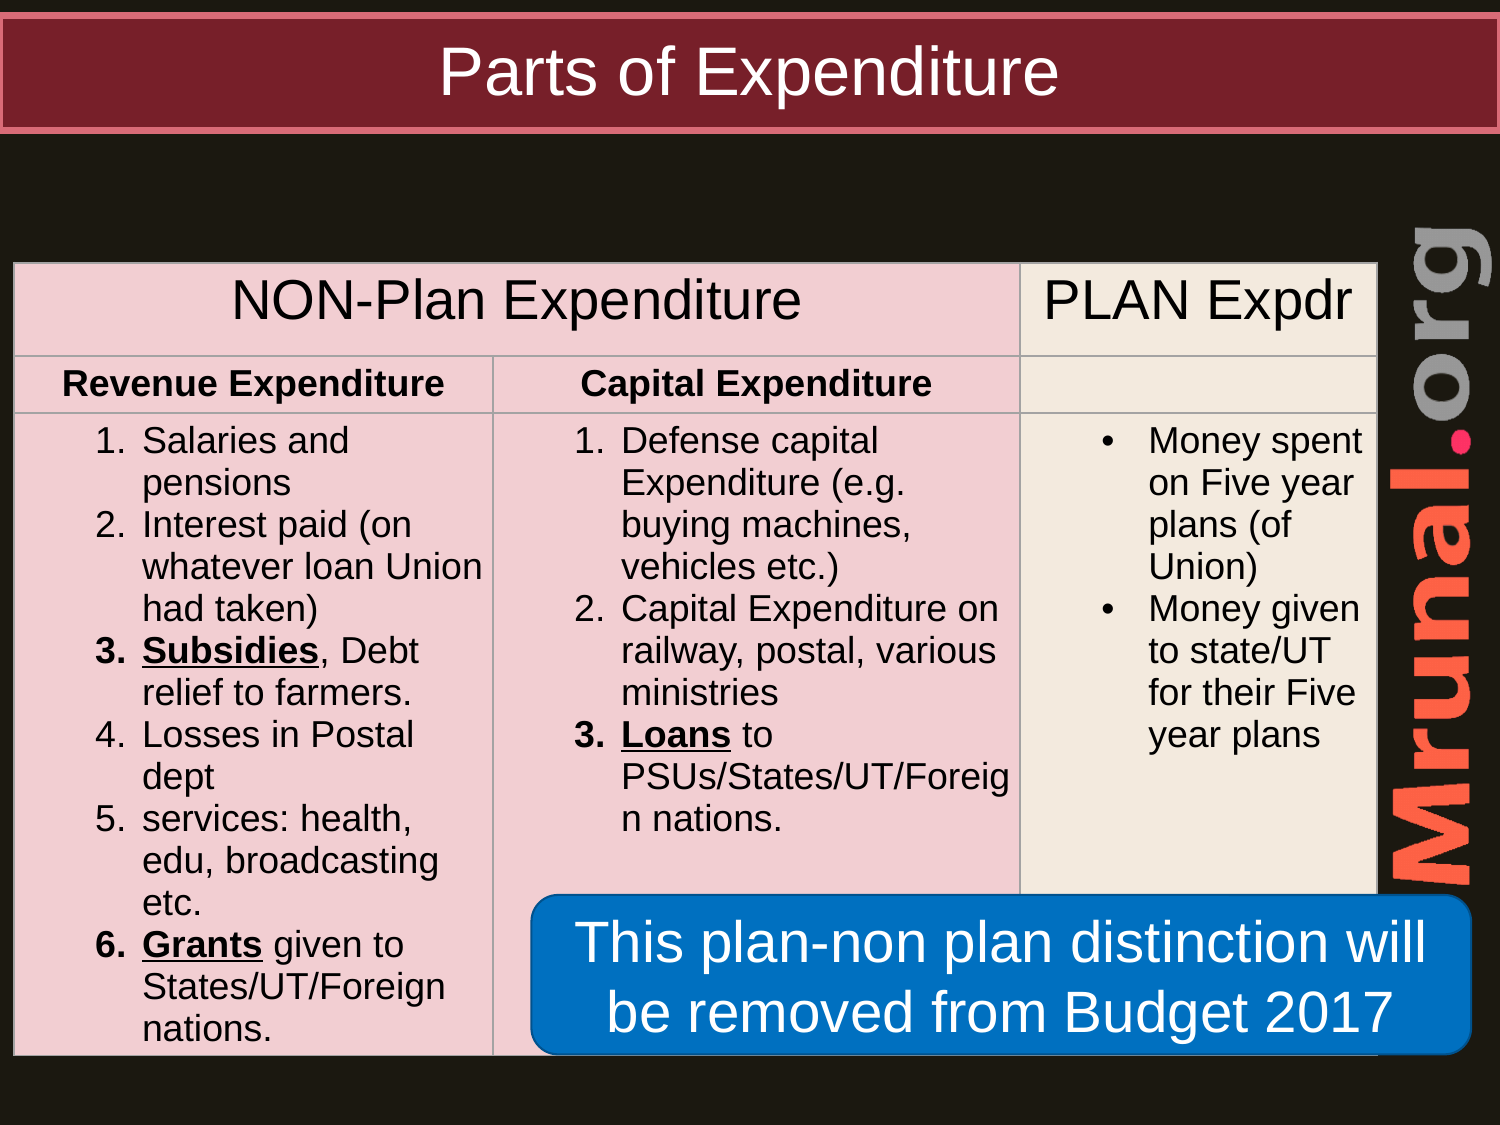

# Parts of Expenditure
| NON-Plan Expenditure |  | PLAN Expdr |
| --- | --- | --- |
| Revenue Expenditure | Capital Expenditure |  |
| Salaries and pensions Interest paid (on whatever loan Union had taken) Subsidies, Debt relief to farmers. Losses in Postal dept services: health, edu, broadcasting etc. Grants given to States/UT/Foreign nations. | Defense capital Expenditure (e.g. buying machines, vehicles etc.) Capital Expenditure on railway, postal, various ministries Loans to PSUs/States/UT/Foreign nations. | Money spent on Five year plans (of Union) Money given to state/UT for their Five year plans |
This plan-non plan distinction will be removed from Budget 2017